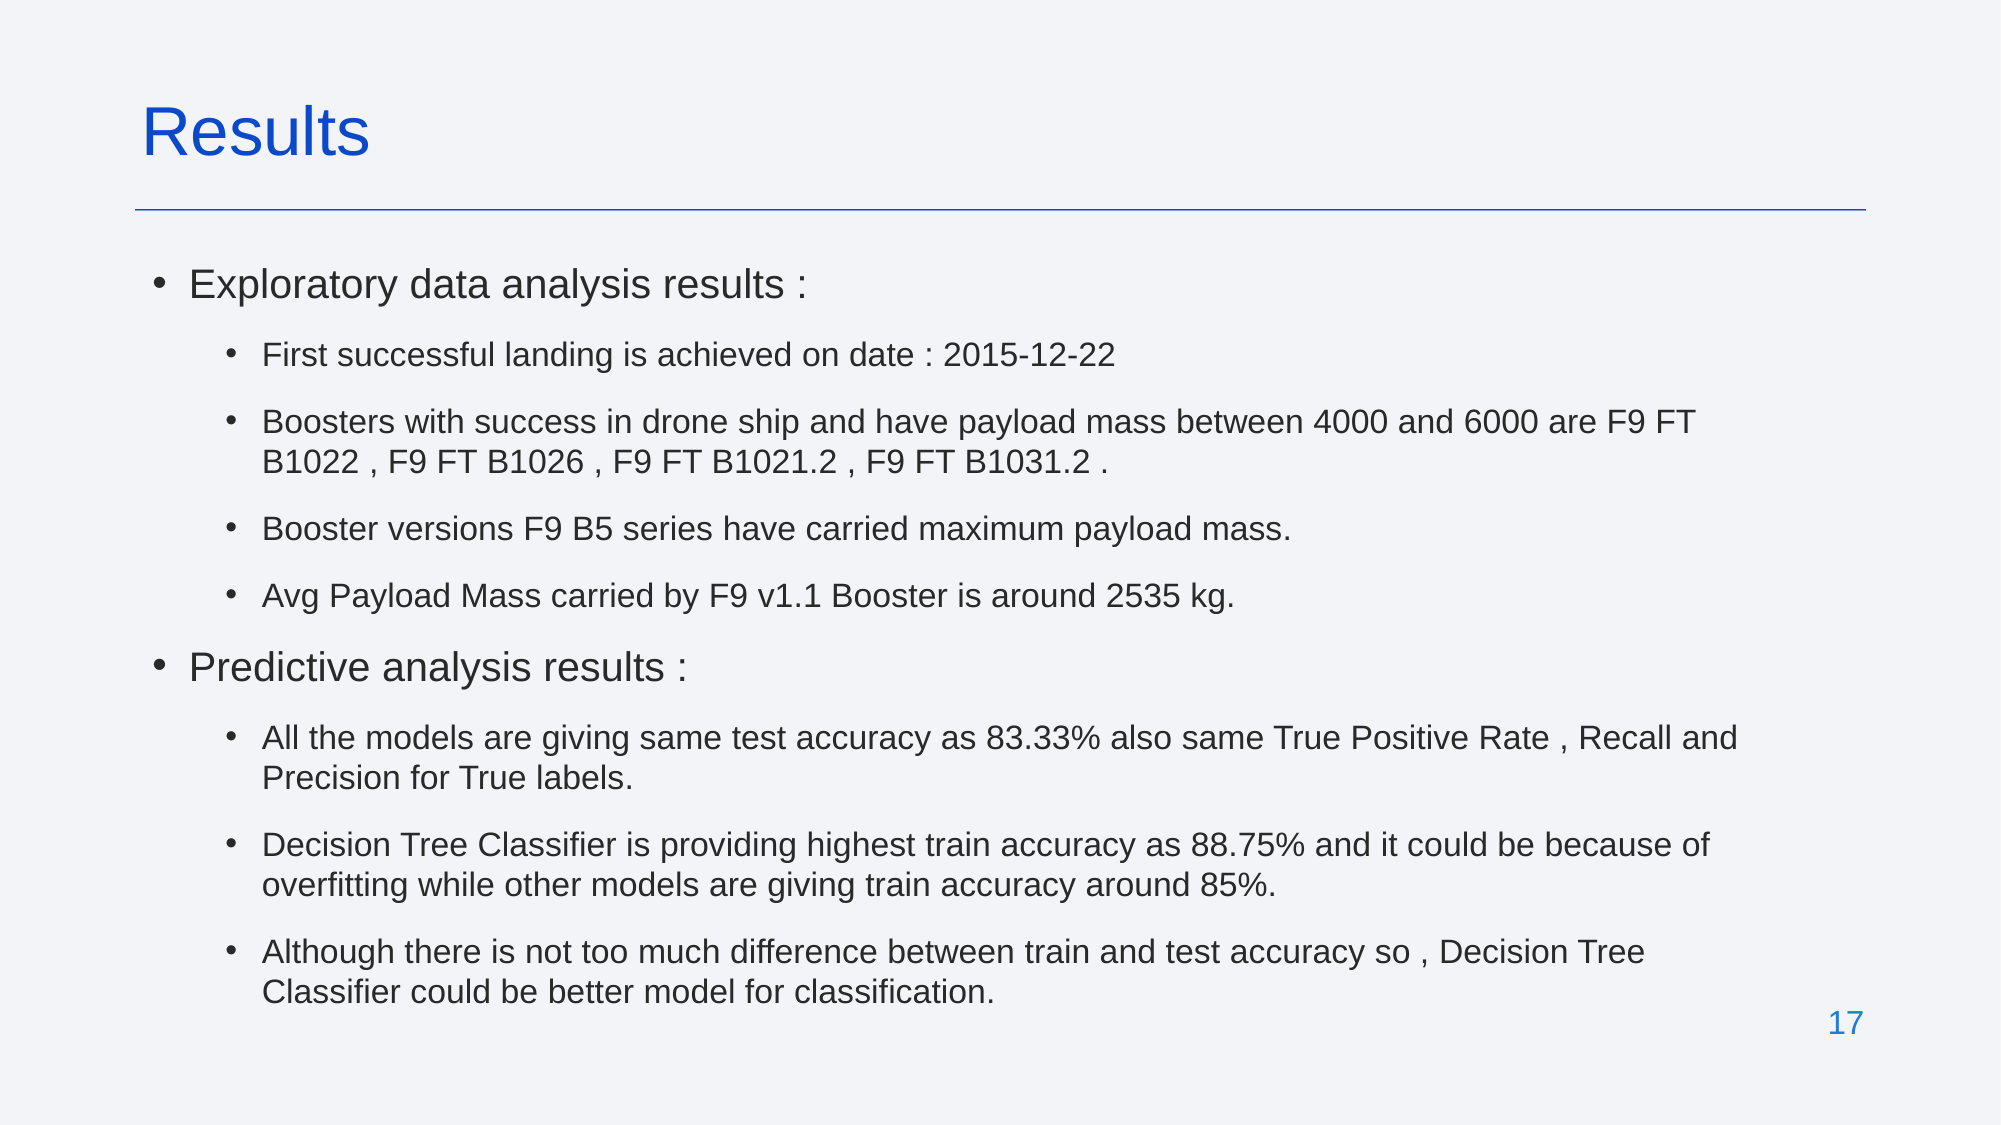

Results
Exploratory data analysis results :
First successful landing is achieved on date : 2015-12-22
Boosters with success in drone ship and have payload mass between 4000 and 6000 are F9 FT B1022 , F9 FT B1026 , F9 FT B1021.2 , F9 FT B1031.2 .
Booster versions F9 B5 series have carried maximum payload mass.
Avg Payload Mass carried by F9 v1.1 Booster is around 2535 kg.
Predictive analysis results :
All the models are giving same test accuracy as 83.33% also same True Positive Rate , Recall and Precision for True labels.
Decision Tree Classifier is providing highest train accuracy as 88.75% and it could be because of overfitting while other models are giving train accuracy around 85%.
Although there is not too much difference between train and test accuracy so , Decision Tree Classifier could be better model for classification.

17